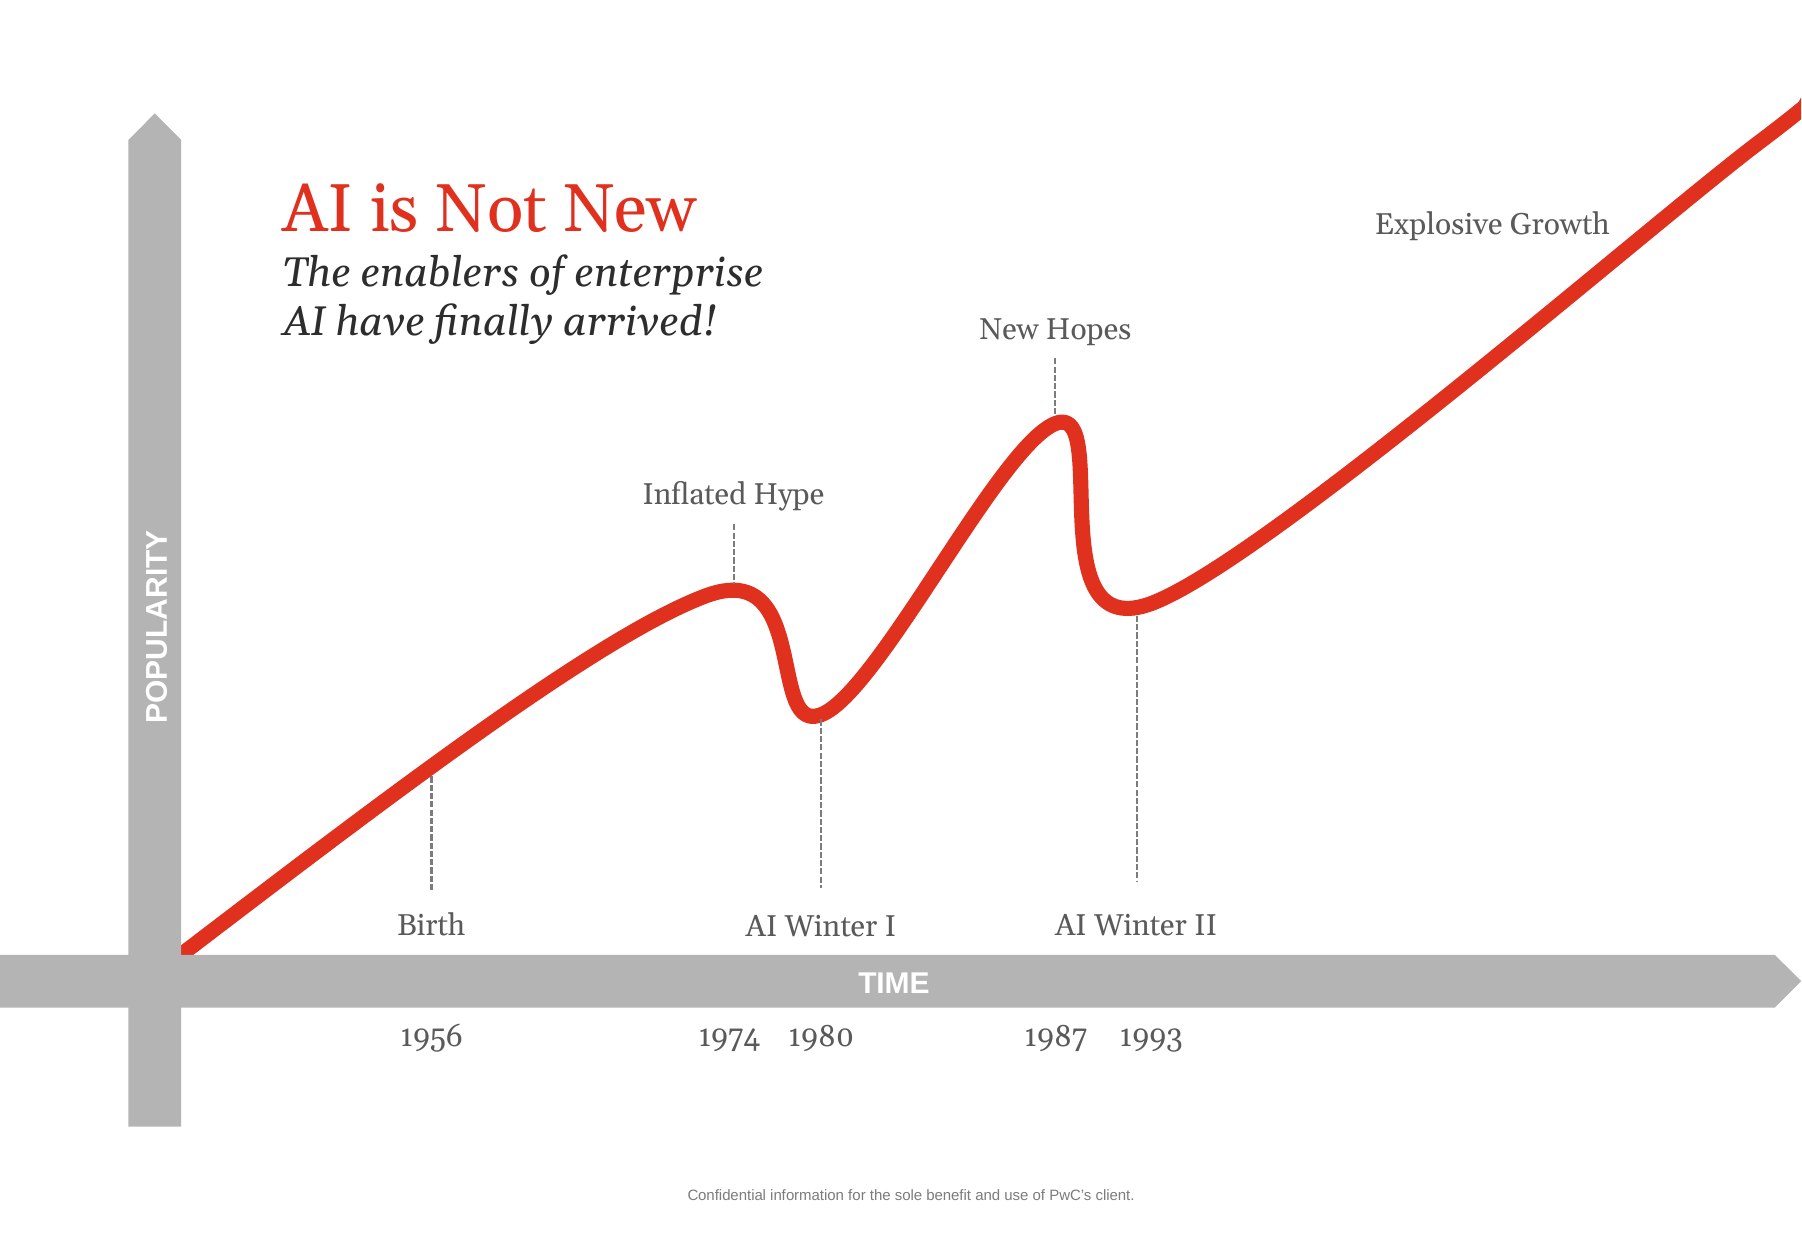

AI is Not New
The enablers of enterprise AI have finally arrived!
Explosive Growth
New Hopes
Inflated Hype
POPULARITY
AI Winter II
Birth
AI Winter I
TIME
1993

1956
1974
1980
1987
Confidential information for the sole benefit and use of PwC’s client.